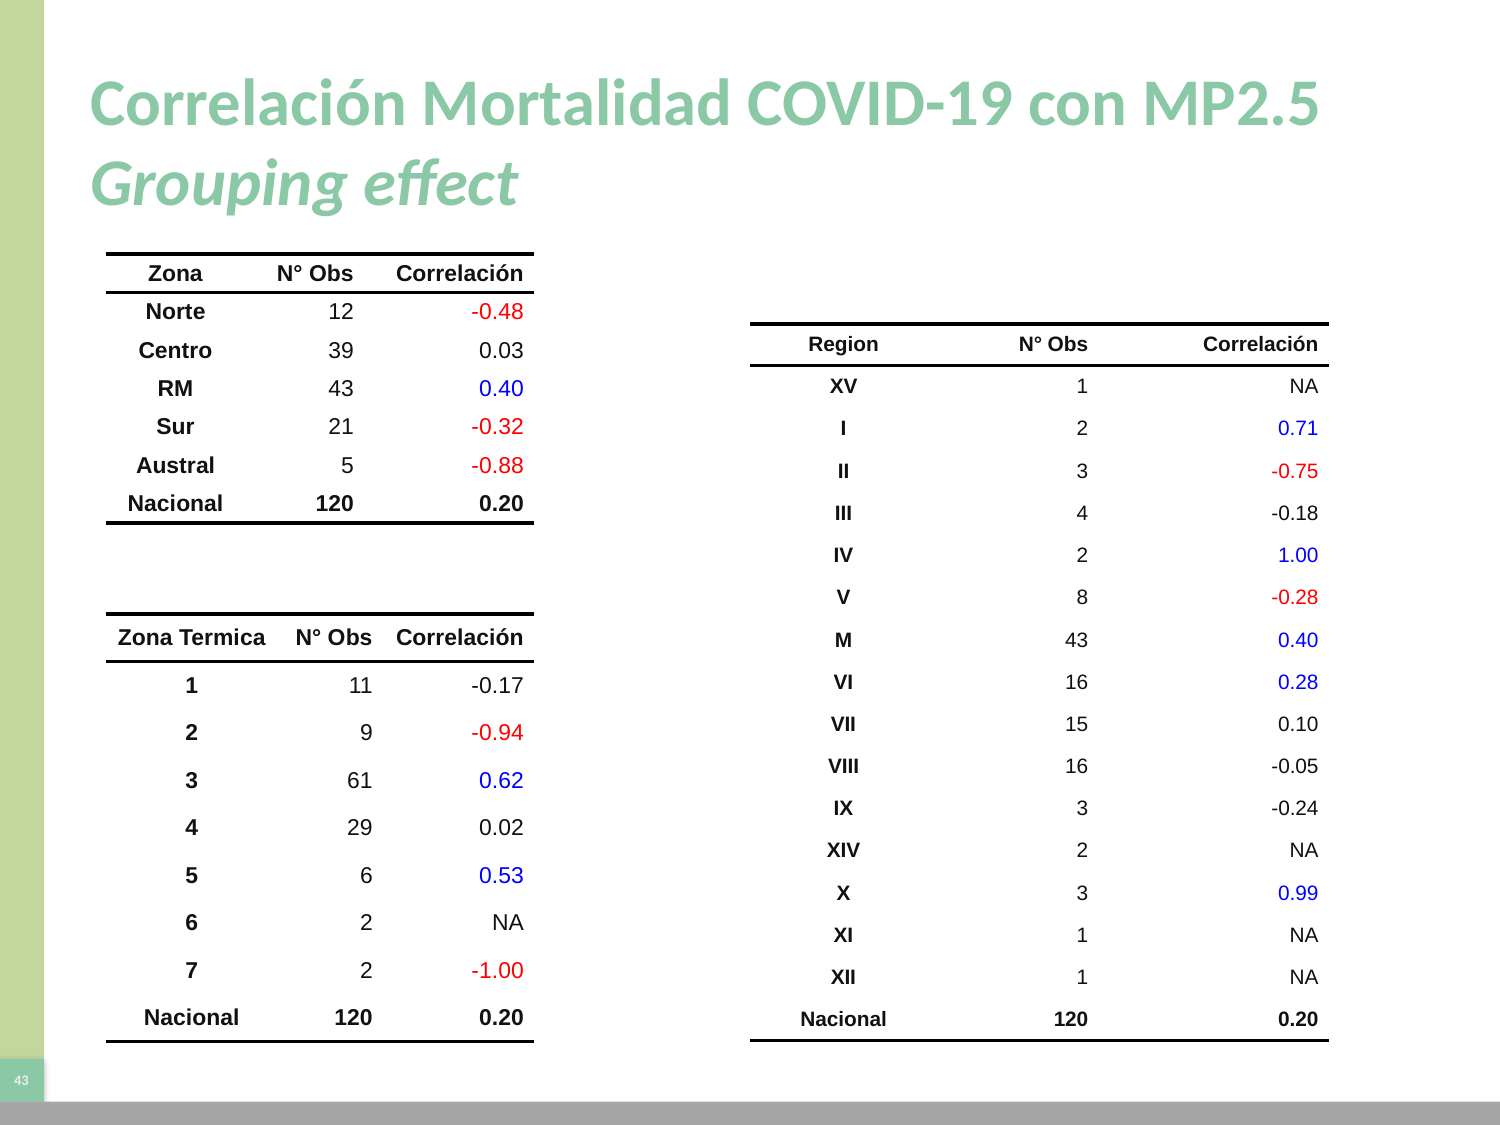

# Correlación Mortalidad COVID-19 con MP2.5 Grouping effect
| Zona | N° Obs | Correlación |
| --- | --- | --- |
| Norte | 12 | -0.48 |
| Centro | 39 | 0.03 |
| RM | 43 | 0.40 |
| Sur | 21 | -0.32 |
| Austral | 5 | -0.88 |
| Nacional | 120 | 0.20 |
| Region | N° Obs | Correlación |
| --- | --- | --- |
| XV | 1 | NA |
| I | 2 | 0.71 |
| II | 3 | -0.75 |
| III | 4 | -0.18 |
| IV | 2 | 1.00 |
| V | 8 | -0.28 |
| M | 43 | 0.40 |
| VI | 16 | 0.28 |
| VII | 15 | 0.10 |
| VIII | 16 | -0.05 |
| IX | 3 | -0.24 |
| XIV | 2 | NA |
| X | 3 | 0.99 |
| XI | 1 | NA |
| XII | 1 | NA |
| Nacional | 120 | 0.20 |
| Zona Termica | N° Obs | Correlación |
| --- | --- | --- |
| 1 | 11 | -0.17 |
| 2 | 9 | -0.94 |
| 3 | 61 | 0.62 |
| 4 | 29 | 0.02 |
| 5 | 6 | 0.53 |
| 6 | 2 | NA |
| 7 | 2 | -1.00 |
| Nacional | 120 | 0.20 |